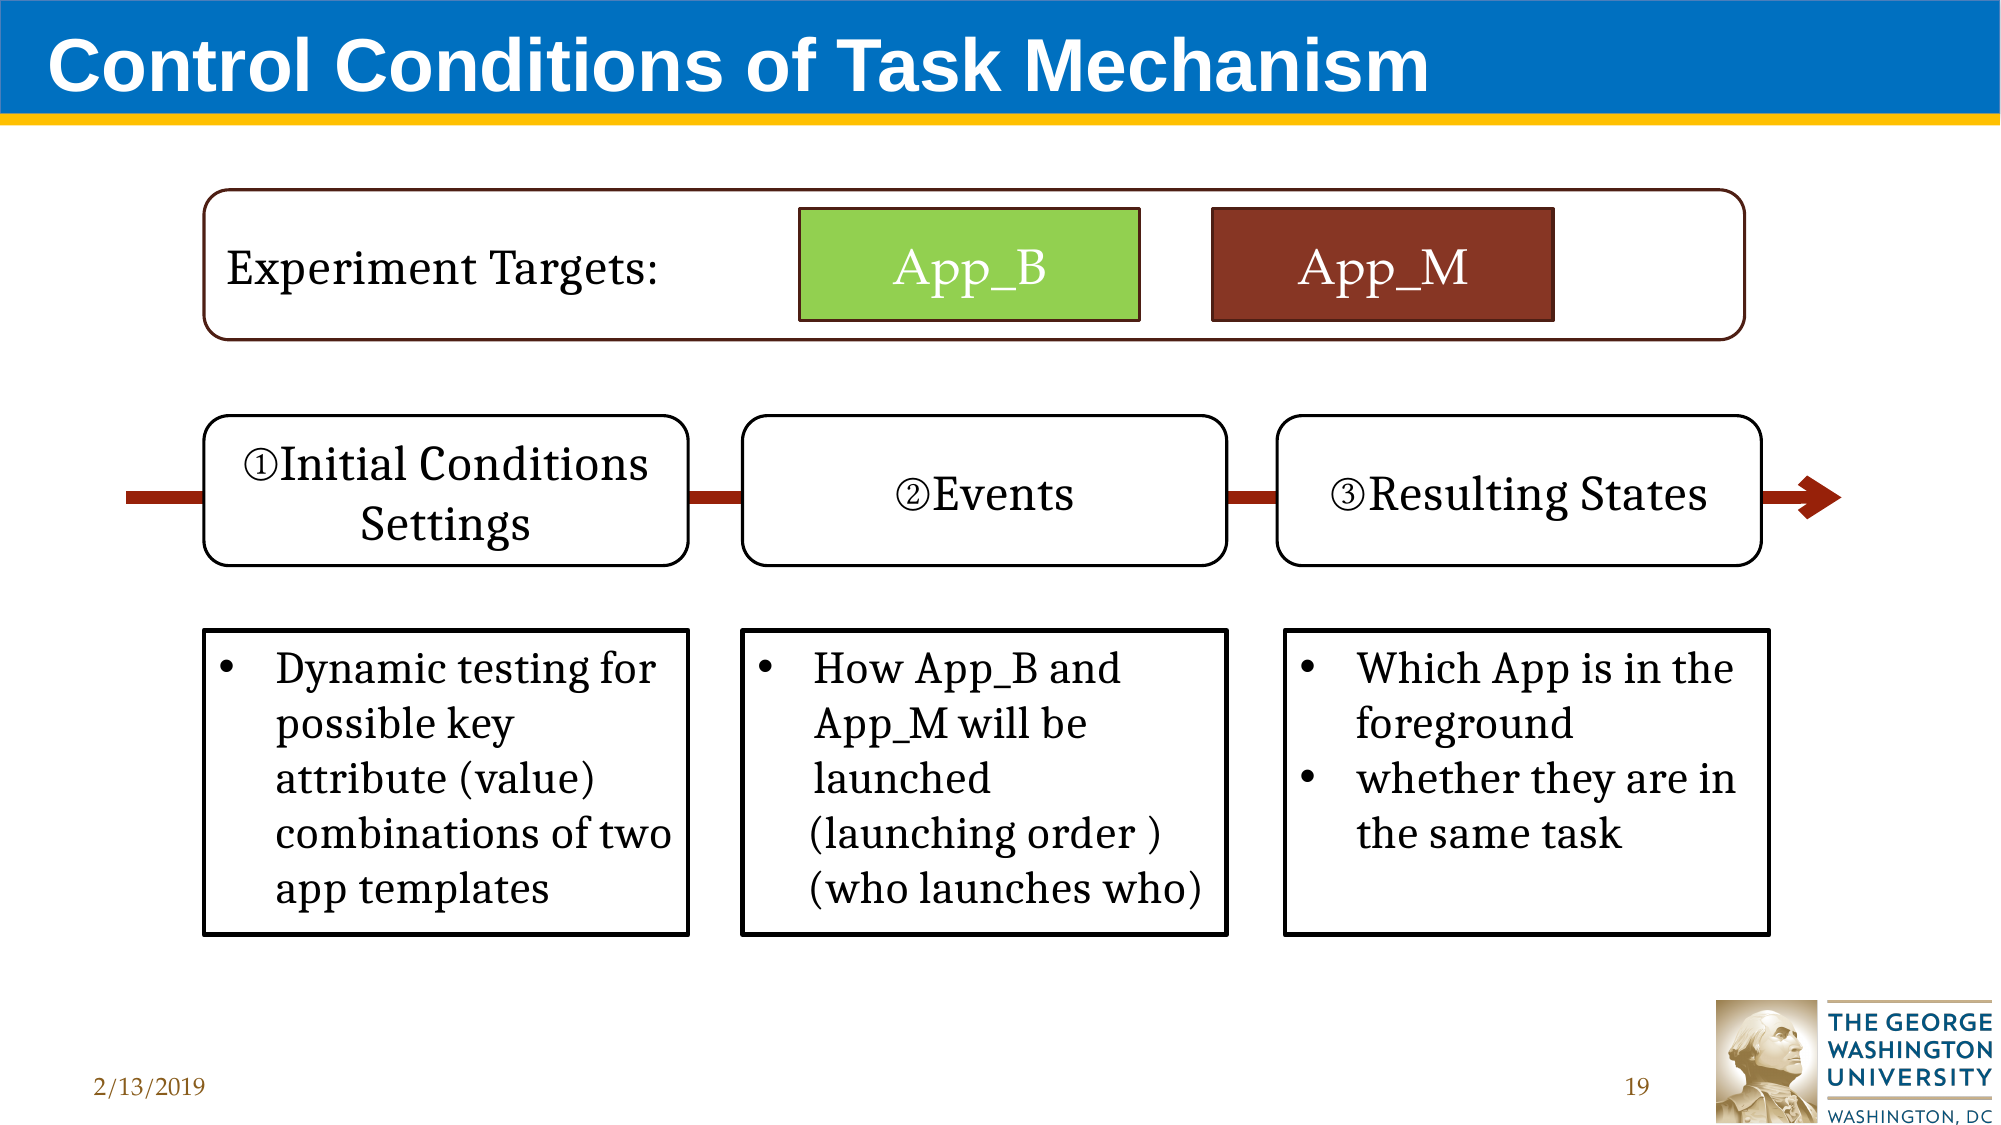

# Control Conditions of Task Mechanism
Experiment Targets:
App_B
App_M
①Initial Conditions Settings
②Events
③Resulting States
Dynamic testing for possible key attribute (value) combinations of two app templates
How App_B and App_M will be launched
     (launching order )
     (who launches who)
Which App is in the foreground
whether they are in the same task
2/13/2019
19